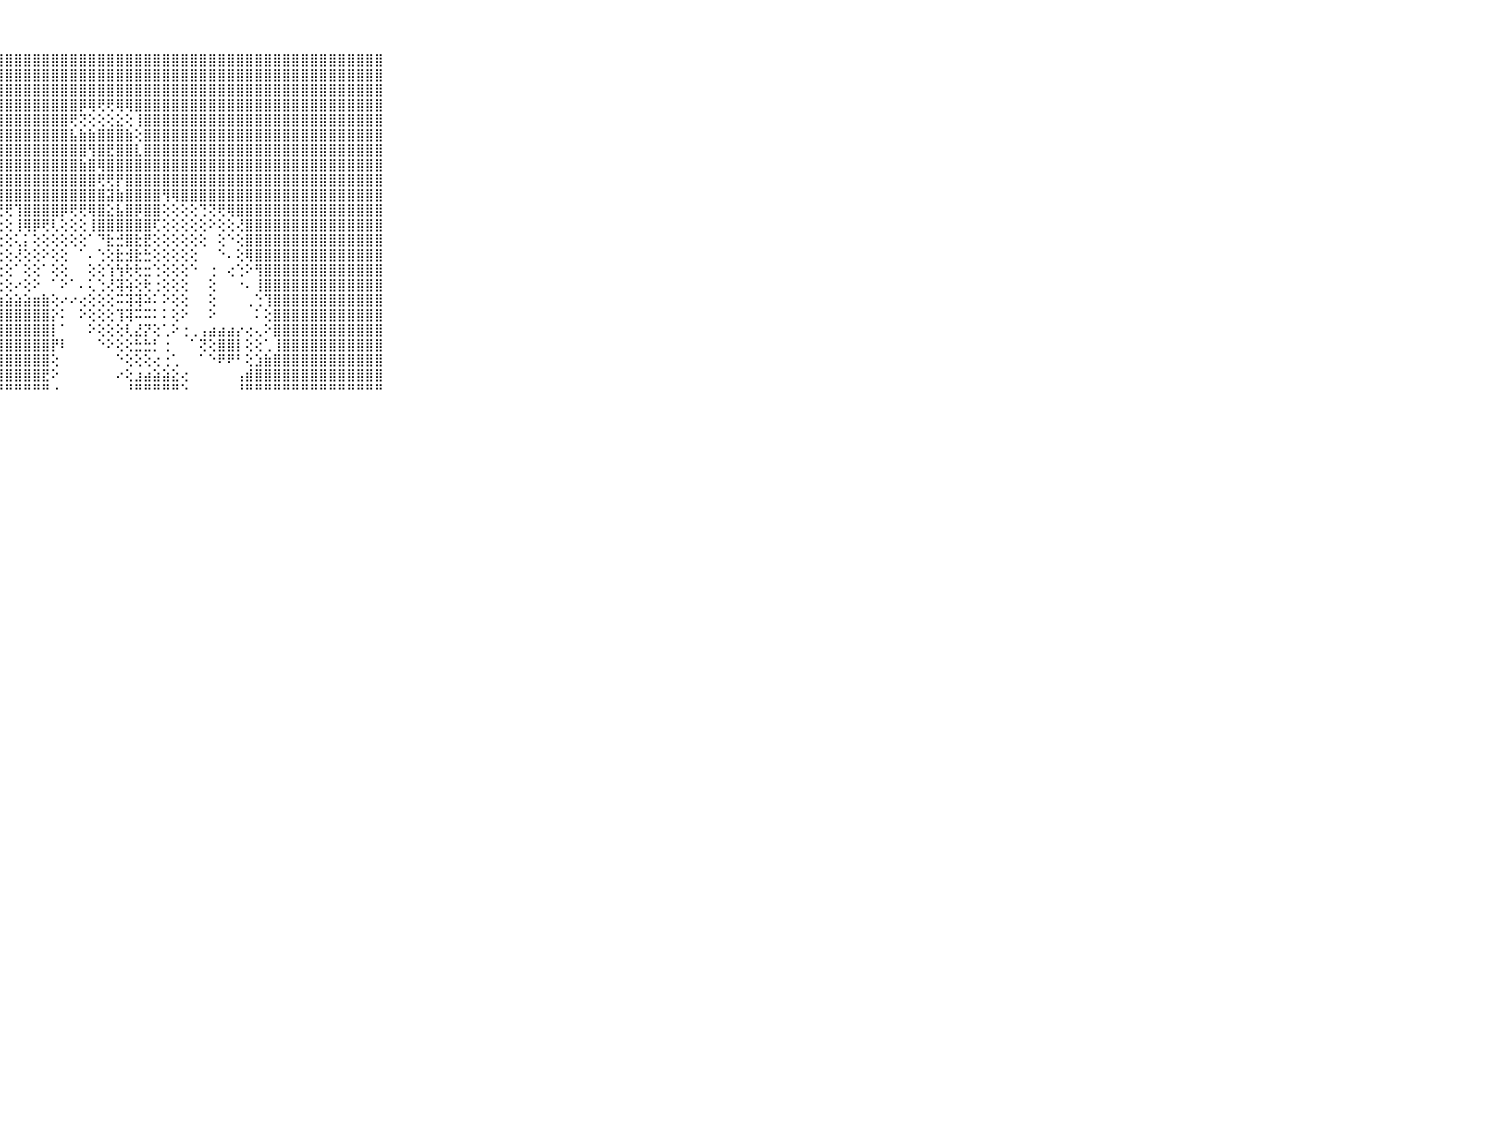

⠀⠀⠀⠀⠀⠀⠀⠀⠀⠀⠀⣿⣿⣿⣿⣿⣿⣿⣿⣿⣿⣿⣿⣿⣿⣿⣿⣿⣿⣿⣿⣿⣿⣿⣿⣿⣿⣿⣿⣿⣿⣿⣿⣿⣿⣿⣿⣿⣿⣿⣿⣿⣿⣿⣿⣿⣿⣿⣿⣿⣿⣿⣿⣿⣿⣿⣿⣿⣿⠀⠀⠀⠀⠀⠀⠀⠀⠀⠀⠀⠀
⠀⠀⠀⠀⠀⠀⠀⠀⠀⠀⠀⣿⣿⣿⣿⣿⣿⣿⣿⣿⣿⣿⣿⣿⣿⣿⣿⣿⣿⣿⣿⣿⣿⣿⣿⣿⣿⣿⣿⣿⣿⣿⣿⣿⣿⣿⣿⣿⣿⣿⣿⣿⣿⣿⣿⣿⣿⣿⣿⣿⣿⣿⣿⣿⣿⣿⣿⣿⣿⠀⠀⠀⠀⠀⠀⠀⠀⠀⠀⠀⠀
⠀⠀⠀⠀⠀⠀⠀⠀⠀⠀⠀⣿⣿⣿⣿⣿⣿⣿⣿⣿⣿⣿⣿⣿⣿⣿⣿⣿⣿⣿⣿⣿⣿⣿⣿⣿⣿⣿⣿⣿⣿⣿⣿⣿⣿⣿⣿⣿⣿⣿⣿⣿⣿⣿⣿⣿⣿⣿⣿⣿⣿⣿⣿⣿⣿⣿⣿⣿⣿⠀⠀⠀⠀⠀⠀⠀⠀⠀⠀⠀⠀
⠀⠀⠀⠀⠀⠀⠀⠀⠀⠀⠀⣿⣿⣿⣿⣿⣿⣿⣿⣿⣿⣿⣿⣿⣿⣿⣿⣿⣿⣿⣿⣿⣿⣿⣿⣿⡿⢿⢟⢟⢿⢿⣿⣿⣿⣿⣿⣿⣿⣿⣿⣿⣿⣿⣿⣿⣿⣿⣿⣿⣿⣿⣿⣿⣿⣿⣿⣿⣿⠀⠀⠀⠀⠀⠀⠀⠀⠀⠀⠀⠀
⠀⠀⠀⠀⠀⠀⠀⠀⠀⠀⠀⣿⣿⣿⣿⣿⣿⣿⣿⣿⣿⣿⣿⣿⣿⣿⣿⣿⣿⣿⣿⣿⣿⣿⣿⢟⢝⢕⢕⢕⣕⢕⢸⣿⣿⣿⣿⣿⣿⣿⣿⣿⣿⣿⣿⣿⣿⣿⣿⣿⣿⣿⣿⣿⣿⣿⣿⣿⣿⠀⠀⠀⠀⠀⠀⠀⠀⠀⠀⠀⠀
⠀⠀⠀⠀⠀⠀⠀⠀⠀⠀⠀⣿⣿⣿⣿⣿⣿⣿⣿⣿⣿⣿⣿⣿⣿⣿⣿⣿⣿⣿⣿⣿⣿⣿⣿⣧⣷⣷⣿⣿⣿⣷⢕⣿⣿⣿⣿⣿⣿⣿⣿⣿⣿⣿⣿⣿⣿⣿⣿⣿⣿⣿⣿⣿⣿⣿⣿⣿⣿⠀⠀⠀⠀⠀⠀⠀⠀⠀⠀⠀⠀
⠀⠀⠀⠀⠀⠀⠀⠀⠀⠀⠀⣿⣿⣿⣿⣿⣿⣿⣿⣿⣿⣿⣿⣿⣿⣿⣿⣿⣿⣿⣿⣿⣿⣿⣿⣿⣿⢻⣿⣟⣿⣿⣇⣿⣿⣿⣿⣿⣿⣿⣿⣿⣿⣿⣿⣿⣿⣿⣿⣿⣿⣿⣿⣿⣿⣿⣿⣿⣿⠀⠀⠀⠀⠀⠀⠀⠀⠀⠀⠀⠀
⠀⠀⠀⠀⠀⠀⠀⠀⠀⠀⠀⣿⣿⣿⣿⣿⣿⣿⣿⣿⣿⣿⣿⣿⣿⣿⣿⣿⣿⣿⣿⣿⣿⣿⣿⣿⣷⣿⢿⣿⣿⣿⣿⣿⣿⣿⣿⣿⣿⣿⣿⣿⣿⣿⣿⣿⣿⣿⣿⣿⣿⣿⣿⣿⣿⣿⣿⣿⣿⠀⠀⠀⠀⠀⠀⠀⠀⠀⠀⠀⠀
⠀⠀⠀⠀⠀⠀⠀⠀⠀⠀⠀⣿⣿⣿⣿⣿⣿⣿⣿⣿⣿⣿⣿⣿⣿⣿⣿⣿⣿⣿⣿⣿⣿⣿⣿⣿⣿⣿⢟⢟⡟⣿⣿⣿⣿⣿⣿⣿⣿⣿⣿⣿⣿⣿⣿⣿⣿⣿⣿⣿⣿⣿⣿⣿⣿⣿⣿⣿⣿⠀⠀⠀⠀⠀⠀⠀⠀⠀⠀⠀⠀
⠀⠀⠀⠀⠀⠀⠀⠀⠀⠀⠀⣿⣿⣿⣿⣿⣿⣿⣿⣿⣿⣿⣿⣿⣿⣿⣿⢿⣿⣿⣿⣿⣿⣿⣿⣿⣿⣿⣿⣽⣷⣿⣿⣿⣿⢻⢿⣿⣿⣿⣿⣿⣿⣿⣿⣿⣿⣿⣿⣿⣿⣿⣿⣿⣿⣿⣿⣿⣿⠀⠀⠀⠀⠀⠀⠀⠀⠀⠀⠀⠀
⠀⠀⠀⠀⠀⠀⠀⠀⠀⠀⠀⣿⣿⣿⣿⣿⣿⣿⣿⣿⣿⣿⣿⣿⣿⡿⢏⢜⢟⢹⣿⣿⣿⣿⡿⢟⢟⢿⣿⣕⣧⣿⡿⣿⣿⢕⢕⢕⢕⢙⢝⢟⢿⣿⣿⣿⣿⣿⣿⣿⣿⣿⣿⣿⣿⣿⣿⣿⣿⠀⠀⠀⠀⠀⠀⠀⠀⠀⠀⠀⠀
⠀⠀⠀⠀⠀⠀⠀⠀⠀⠀⠀⣿⣿⣿⣿⣿⣿⣿⣿⣿⣿⣿⣿⣿⣿⡇⢕⢕⢕⢸⢿⡿⢟⢇⢕⢕⢕⢸⣿⣿⣿⣿⣿⣿⢏⢕⢕⢕⢕⢕⠕⢕⢕⢜⣿⣿⣿⣿⣿⣿⣿⣿⣿⣿⣿⣿⣿⣿⣿⠀⠀⠀⠀⠀⠀⠀⠀⠀⠀⠀⠀
⠀⠀⠀⠀⠀⠀⠀⠀⠀⠀⠀⣿⣿⣿⣿⣿⣿⣿⣿⣿⣿⣿⣿⣿⣿⡇⢕⢕⢕⢅⡅⢕⢕⢕⢕⢕⢕⠁⠙⣗⣚⣿⣗⣟⢕⢕⢕⢕⢕⢕⠀⢕⠑⢕⣿⣿⣿⣿⣿⣿⣿⣿⣿⣿⣿⣿⣿⣿⣿⠀⠀⠀⠀⠀⠀⠀⠀⠀⠀⠀⠀
⠀⠀⠀⠀⠀⠀⠀⠀⠀⠀⠀⣿⣿⣿⣿⣿⣿⣿⣿⣿⣿⣿⣿⣿⣿⢕⢕⢕⢕⢜⢕⢕⠕⢕⢕⠀⠁⠄⢑⢕⣗⣺⣗⣓⢕⢕⢕⢕⢕⠀⠀⠑⠄⢕⢿⣿⣿⣿⣿⣿⣿⣿⣿⣿⣿⣿⣿⣿⣿⠀⠀⠀⠀⠀⠀⠀⠀⠀⠀⠀⠀
⠀⠀⠀⠀⠀⠀⠀⠀⠀⠀⠀⣿⣿⣿⣿⣿⣿⣿⣿⣿⣿⣿⣿⣿⣿⢕⢕⢕⢕⠁⢕⢕⠁⢕⢕⠀⠀⢕⢕⢱⢳⢗⢗⣒⢑⢕⢕⢕⠑⠀⢐⠀⢔⢑⠕⢻⣿⣿⣿⣿⣿⣿⣿⣿⣿⣿⣿⣿⣿⠀⠀⠀⠀⠀⠀⠀⠀⠀⠀⠀⠀
⠀⠀⠀⠀⠀⠀⠀⠀⠀⠀⠀⣿⣿⣿⣿⣿⣿⣿⣿⣿⣿⣿⣿⣿⣿⢕⢕⢕⢕⠔⢕⠕⠀⠁⠕⠁⠄⢅⢑⢜⢽⢵⢕⢗⢐⢕⢕⢕⠀⠀⢕⠀⠀⠐⠄⢸⣿⣿⣿⣿⣿⣿⣿⣿⣿⣿⣿⣿⣿⠀⠀⠀⠀⠀⠀⠀⠀⠀⠀⠀⠀
⠀⠀⠀⠀⠀⠀⠀⠀⠀⠀⠀⣿⣿⣿⣿⣿⣿⣿⣿⣿⣿⣿⣿⣿⣿⣧⣵⣵⣵⣵⣵⣶⣷⢕⠔⠔⢔⢕⢕⢕⠭⢽⢽⠵⠅⠕⢕⢕⠀⠀⢕⠀⠀⠀⢀⢑⢹⣿⣿⣿⣿⣿⣿⣿⣿⣿⣿⣿⣿⠀⠀⠀⠀⠀⠀⠀⠀⠀⠀⠀⠀
⠀⠀⠀⠀⠀⠀⠀⠀⠀⠀⠀⣿⣿⣿⣿⣿⣿⣿⣿⣿⣿⣿⣿⣿⣿⣿⣿⣿⣿⣿⣿⣿⣿⡕⠅⠀⠕⢕⢕⢕⢹⢽⠭⠭⠅⠅⢕⠕⠀⠀⠕⠀⠀⠀⠀⠅⢕⣿⣿⣿⣿⣿⣿⣿⣿⣿⣿⣿⣿⠀⠀⠀⠀⠀⠀⠀⠀⠀⠀⠀⠀
⠀⠀⠀⠀⠀⠀⠀⠀⠀⠀⠀⣿⣿⣿⣿⣿⣿⣿⣿⣿⣿⣿⣿⣿⣿⣿⣿⣿⣿⣿⣿⣿⣿⡇⠁⠀⠀⠕⢕⢕⢕⢇⣜⡝⢕⢁⠕⢐⢀⢠⣴⣴⣴⡔⢔⢄⠕⣿⣿⣿⣿⣿⣿⣿⣿⣿⣿⣿⣿⠀⠀⠀⠀⠀⠀⠀⠀⠀⠀⠀⠀
⠀⠀⠀⠀⠀⠀⠀⠀⠀⠀⠀⣿⣿⣿⣿⣿⣿⣿⣿⣿⣿⣿⣿⣿⣿⣿⣿⣿⣿⣿⣿⣿⣿⡟⠇⠀⠀⠀⠑⠕⢕⢕⣓⣓⡃⢐⠀⠀⠁⢝⢕⣿⣿⡇⢕⢕⢁⢸⣿⣿⣿⣿⣿⣿⣿⣿⣿⣿⣿⠀⠀⠀⠀⠀⠀⠀⠀⠀⠀⠀⠀
⠀⠀⠀⠀⠀⠀⠀⠀⠀⠀⠀⣿⣿⣿⣿⣿⣿⣿⣿⣿⣿⣿⣿⣿⣿⣿⣿⣿⣿⣿⣿⣿⣿⢕⠀⠀⠀⠀⠀⠀⠑⢕⢕⢕⢔⢐⢁⠀⠀⠁⠑⠟⠟⠃⢕⣱⣷⣿⣿⣿⣿⣿⣿⣿⣿⣿⣿⣿⣿⠀⠀⠀⠀⠀⠀⠀⠀⠀⠀⠀⠀
⠀⠀⠀⠀⠀⠀⠀⠀⠀⠀⠀⣿⣿⣿⣿⣿⣿⣿⣿⣿⣿⣿⣿⣿⣿⣿⣿⣿⣿⣿⣿⣿⣟⠕⠀⠀⠀⠀⠀⠀⠔⢕⣰⣴⣵⣵⣕⢔⠀⠀⠀⠀⠀⢠⣾⣿⣿⣿⣿⣿⣿⣿⣿⣿⣿⣿⣿⣿⣿⠀⠀⠀⠀⠀⠀⠀⠀⠀⠀⠀⠀
⠀⠀⠀⠀⠀⠀⠀⠀⠀⠀⠀⠛⠛⠛⠛⠛⠛⠛⠛⠛⠛⠛⠛⠛⠛⠛⠛⠛⠛⠛⠛⠛⠛⠐⠀⠀⠀⠀⠀⠀⠀⠘⠛⠛⠛⠛⠛⠑⠀⠀⠀⠀⠀⠘⠛⠛⠛⠛⠛⠛⠛⠛⠛⠛⠛⠛⠛⠛⠛⠀⠀⠀⠀⠀⠀⠀⠀⠀⠀⠀⠀